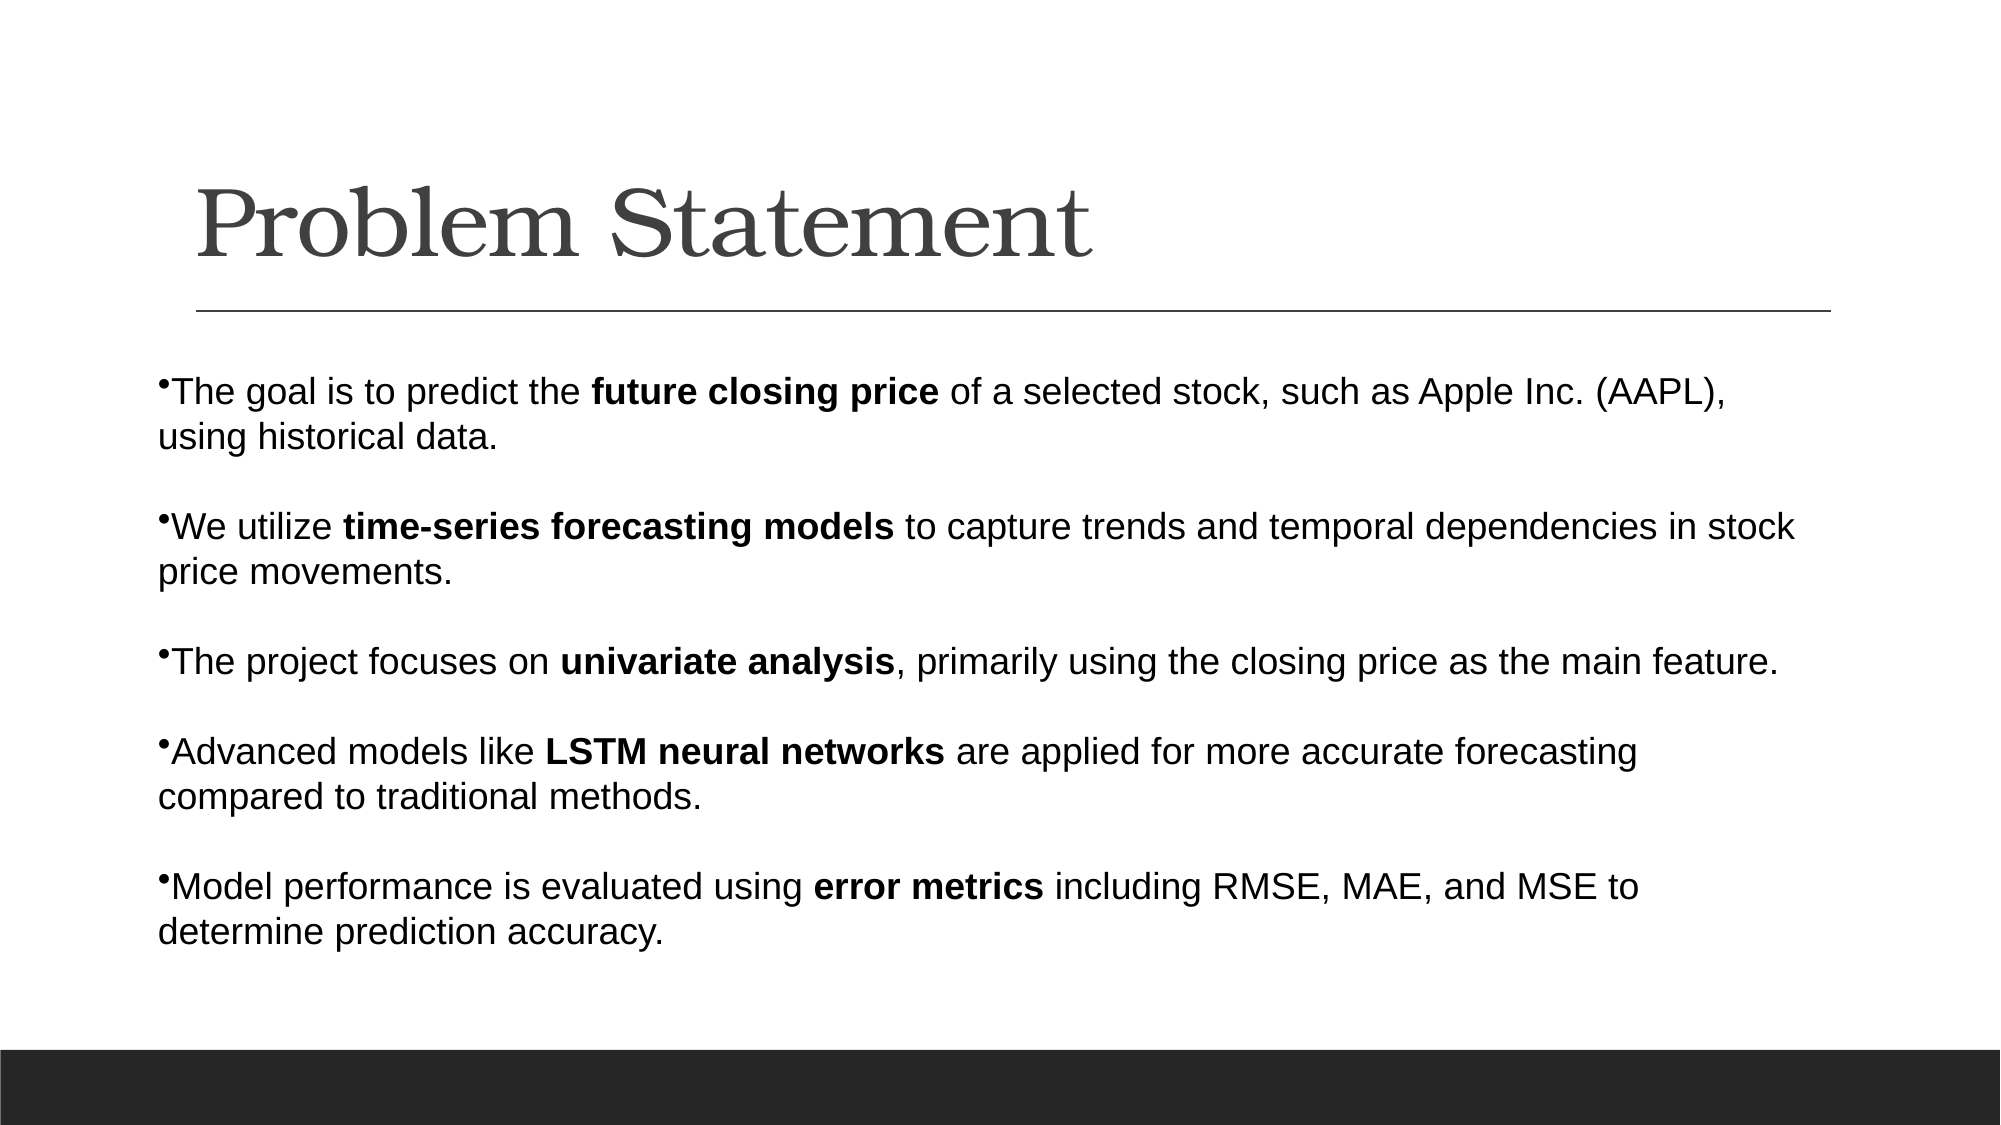

# Problem Statement
The goal is to predict the future closing price of a selected stock, such as Apple Inc. (AAPL), using historical data.

We utilize time-series forecasting models to capture trends and temporal dependencies in stock price movements.

The project focuses on univariate analysis, primarily using the closing price as the main feature.

Advanced models like LSTM neural networks are applied for more accurate forecasting compared to traditional methods.

Model performance is evaluated using error metrics including RMSE, MAE, and MSE to determine prediction accuracy.